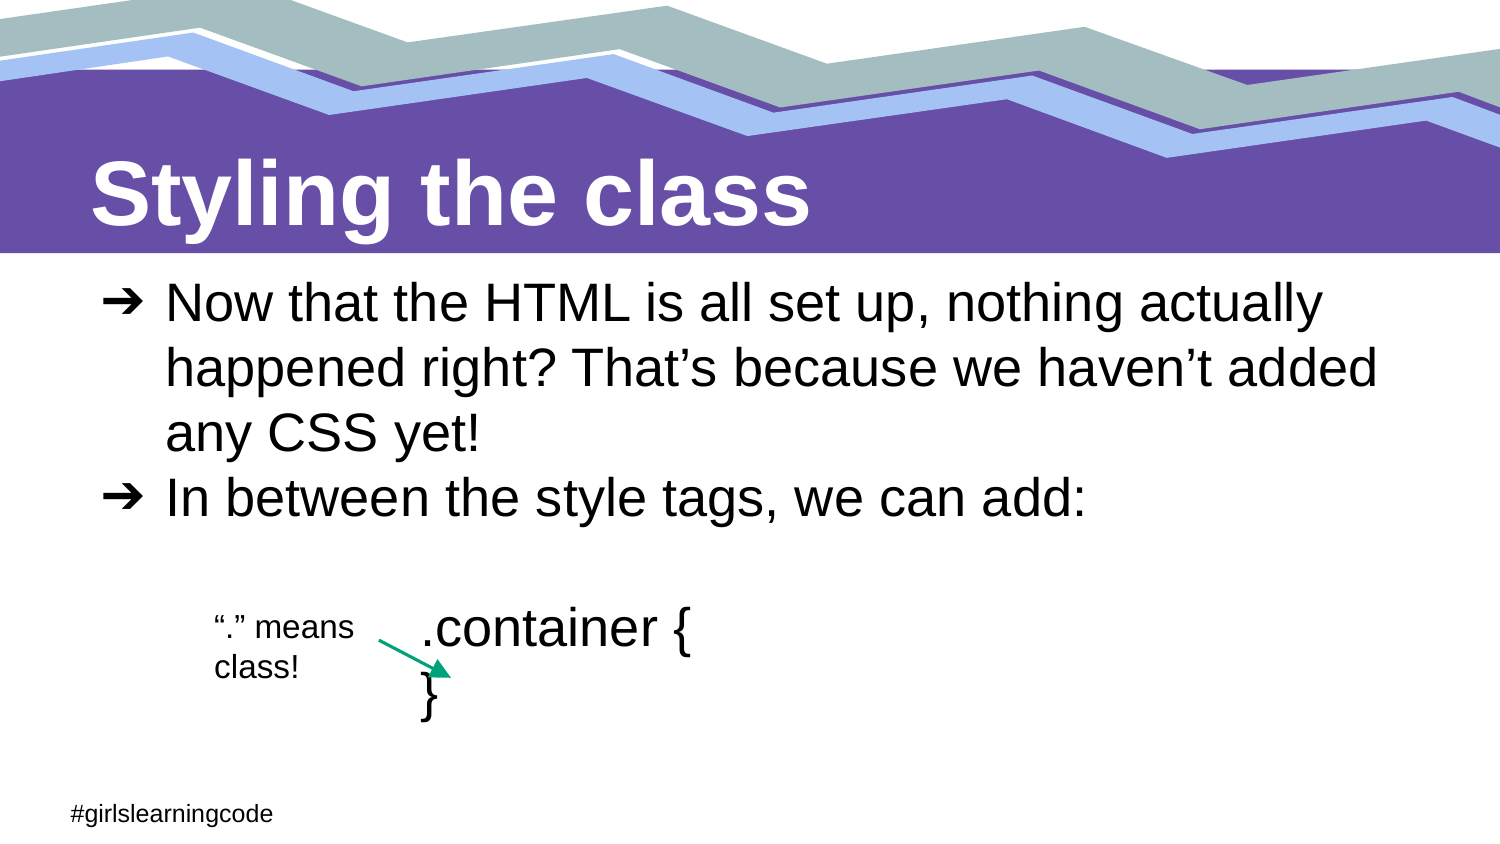

# Styling the class
Now that the HTML is all set up, nothing actually happened right? That’s because we haven’t added any CSS yet!
In between the style tags, we can add:

                 .container {
                 }
“.” means class!